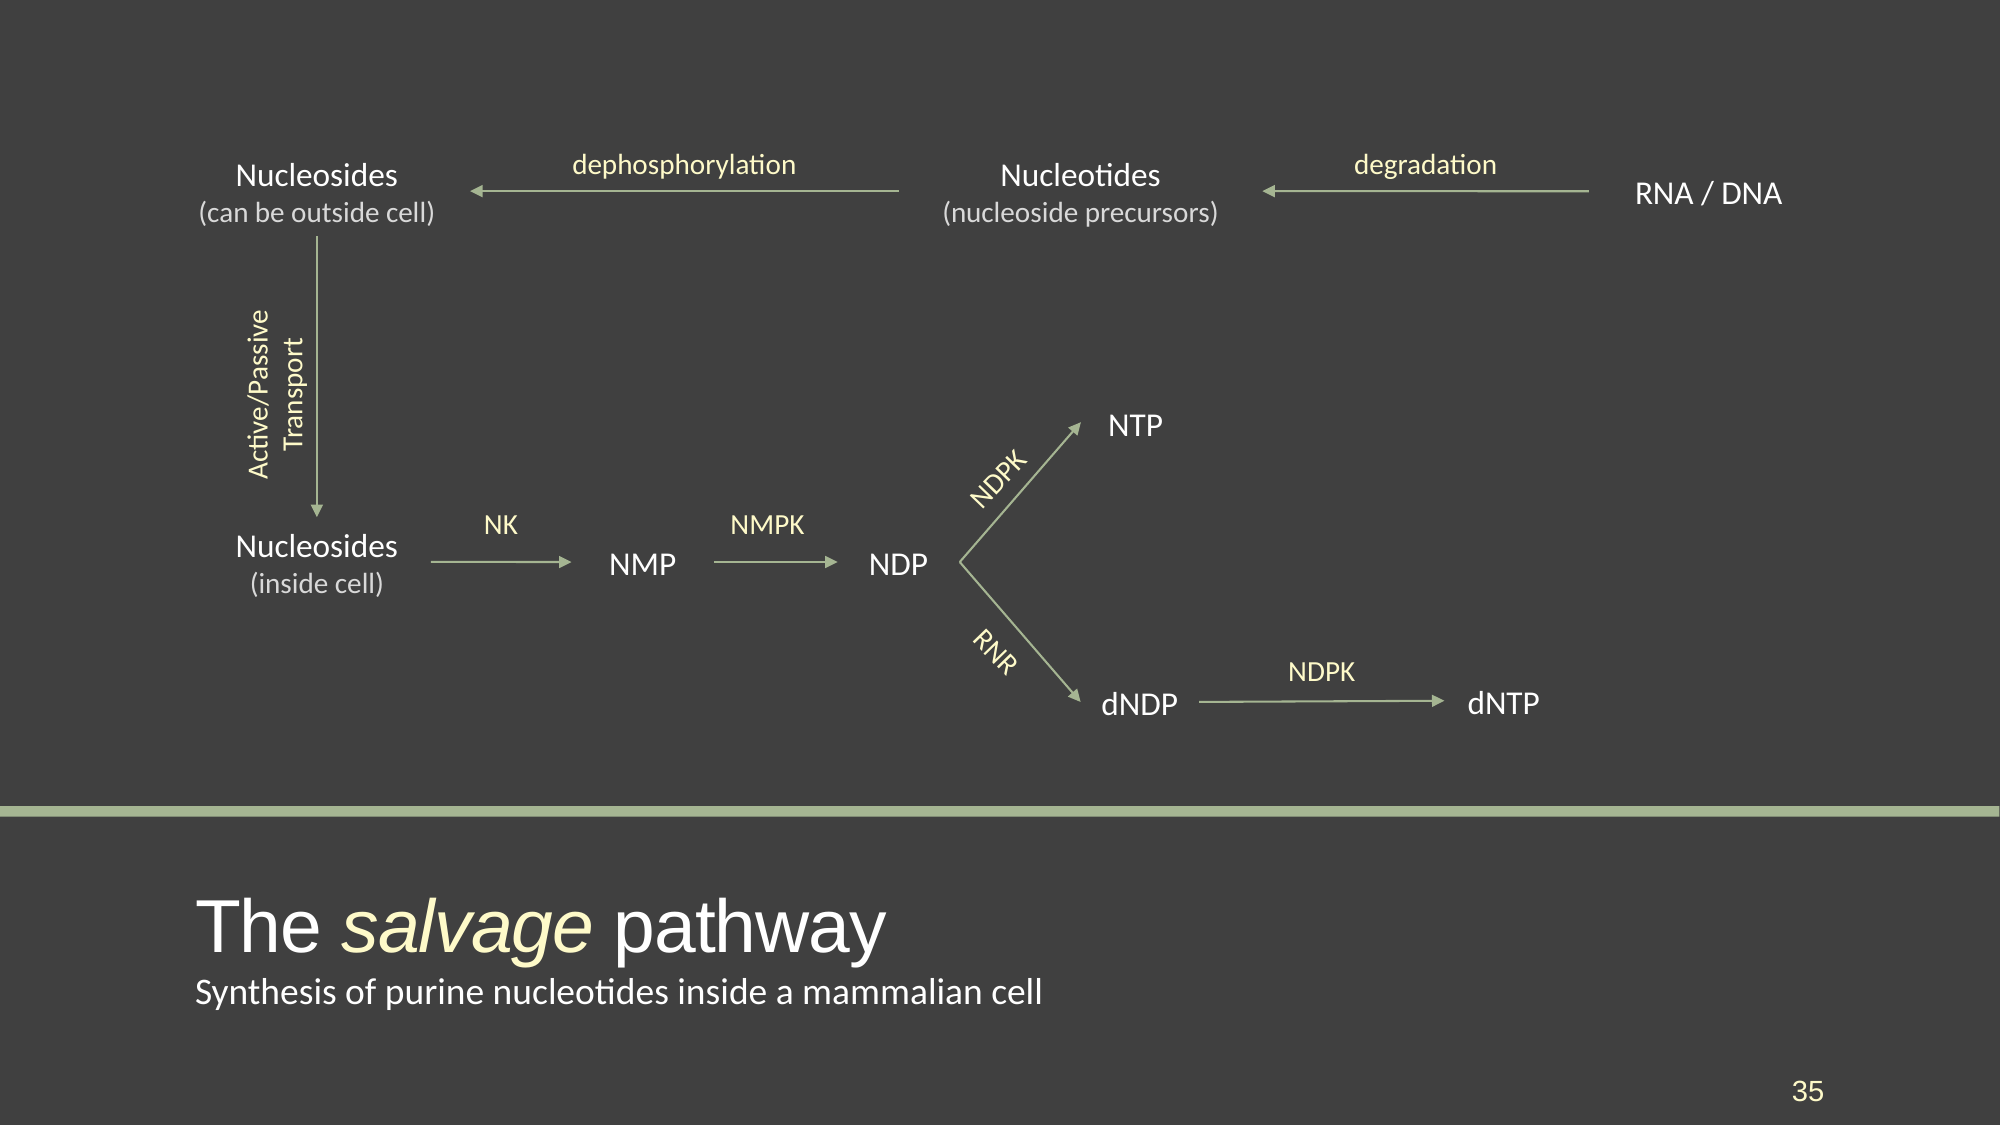

degradation
dephosphorylation
Nucleosides
(can be outside cell)
Nucleotides
(nucleoside precursors)
RNA / DNA
Active/Passive Transport
NTP
NDPK
NMPK
NK
Nucleosides
(inside cell)
NMP
NDP
RNR
NDPK
dNTP
dNDP
# The salvage pathway
Synthesis of purine nucleotides inside a mammalian cell

35